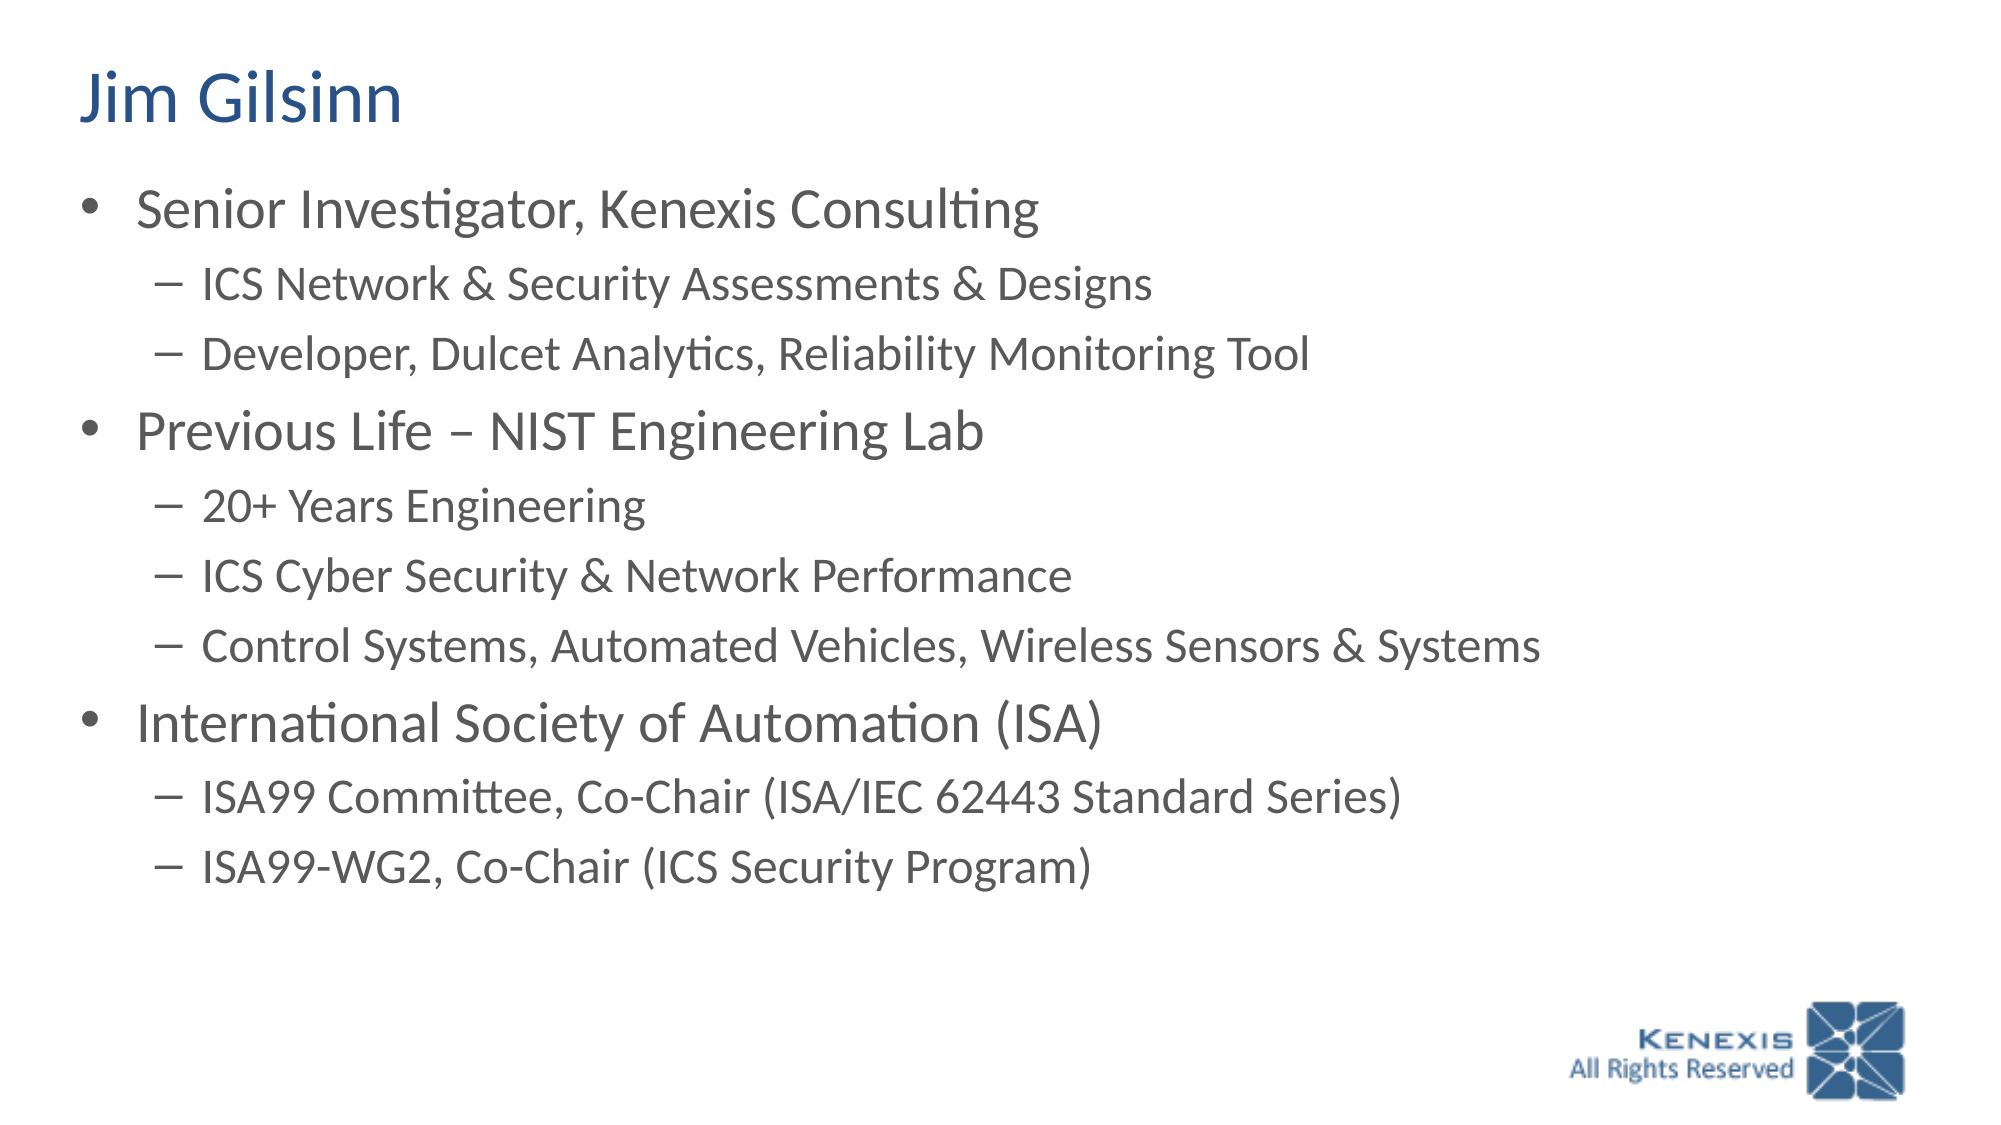

# Jim Gilsinn
Senior Investigator, Kenexis Consulting
ICS Network & Security Assessments & Designs
Developer, Dulcet Analytics, Reliability Monitoring Tool
Previous Life – NIST Engineering Lab
20+ Years Engineering
ICS Cyber Security & Network Performance
Control Systems, Automated Vehicles, Wireless Sensors & Systems
International Society of Automation (ISA)
ISA99 Committee, Co-Chair (ISA/IEC 62443 Standard Series)
ISA99-WG2, Co-Chair (ICS Security Program)